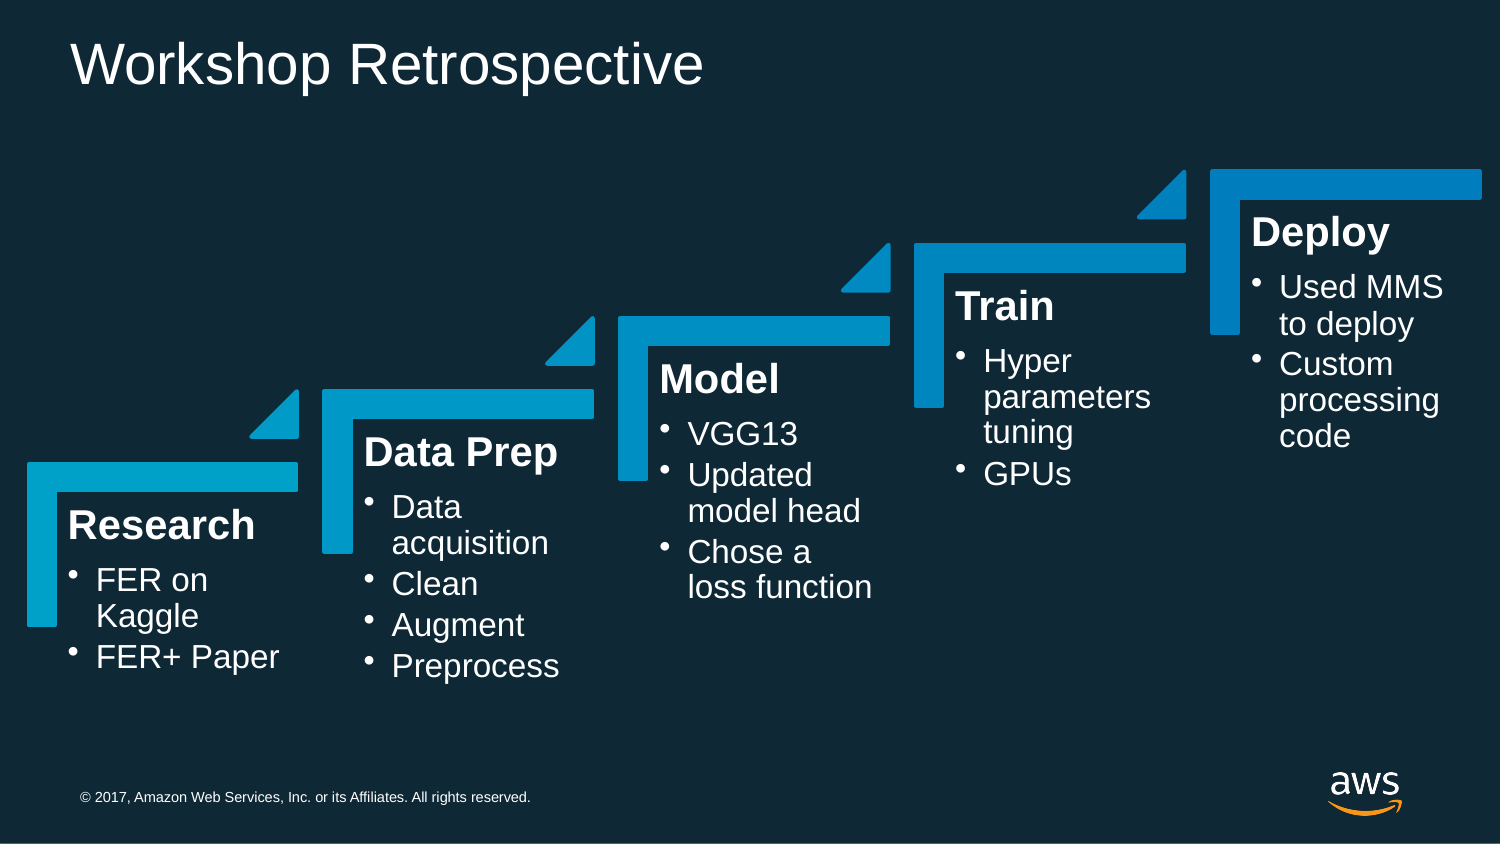

# Workshop Retrospective
Research
FER on Kaggle
FER+ Paper
Data Prep
Data acquisition
Clean
Augment
Preprocess
Model
VGG13
Updated model head
Chose a loss function
Train
Hyper parameters tuning
GPUs
Deploy
Used MMS to deploy
Custom processing code